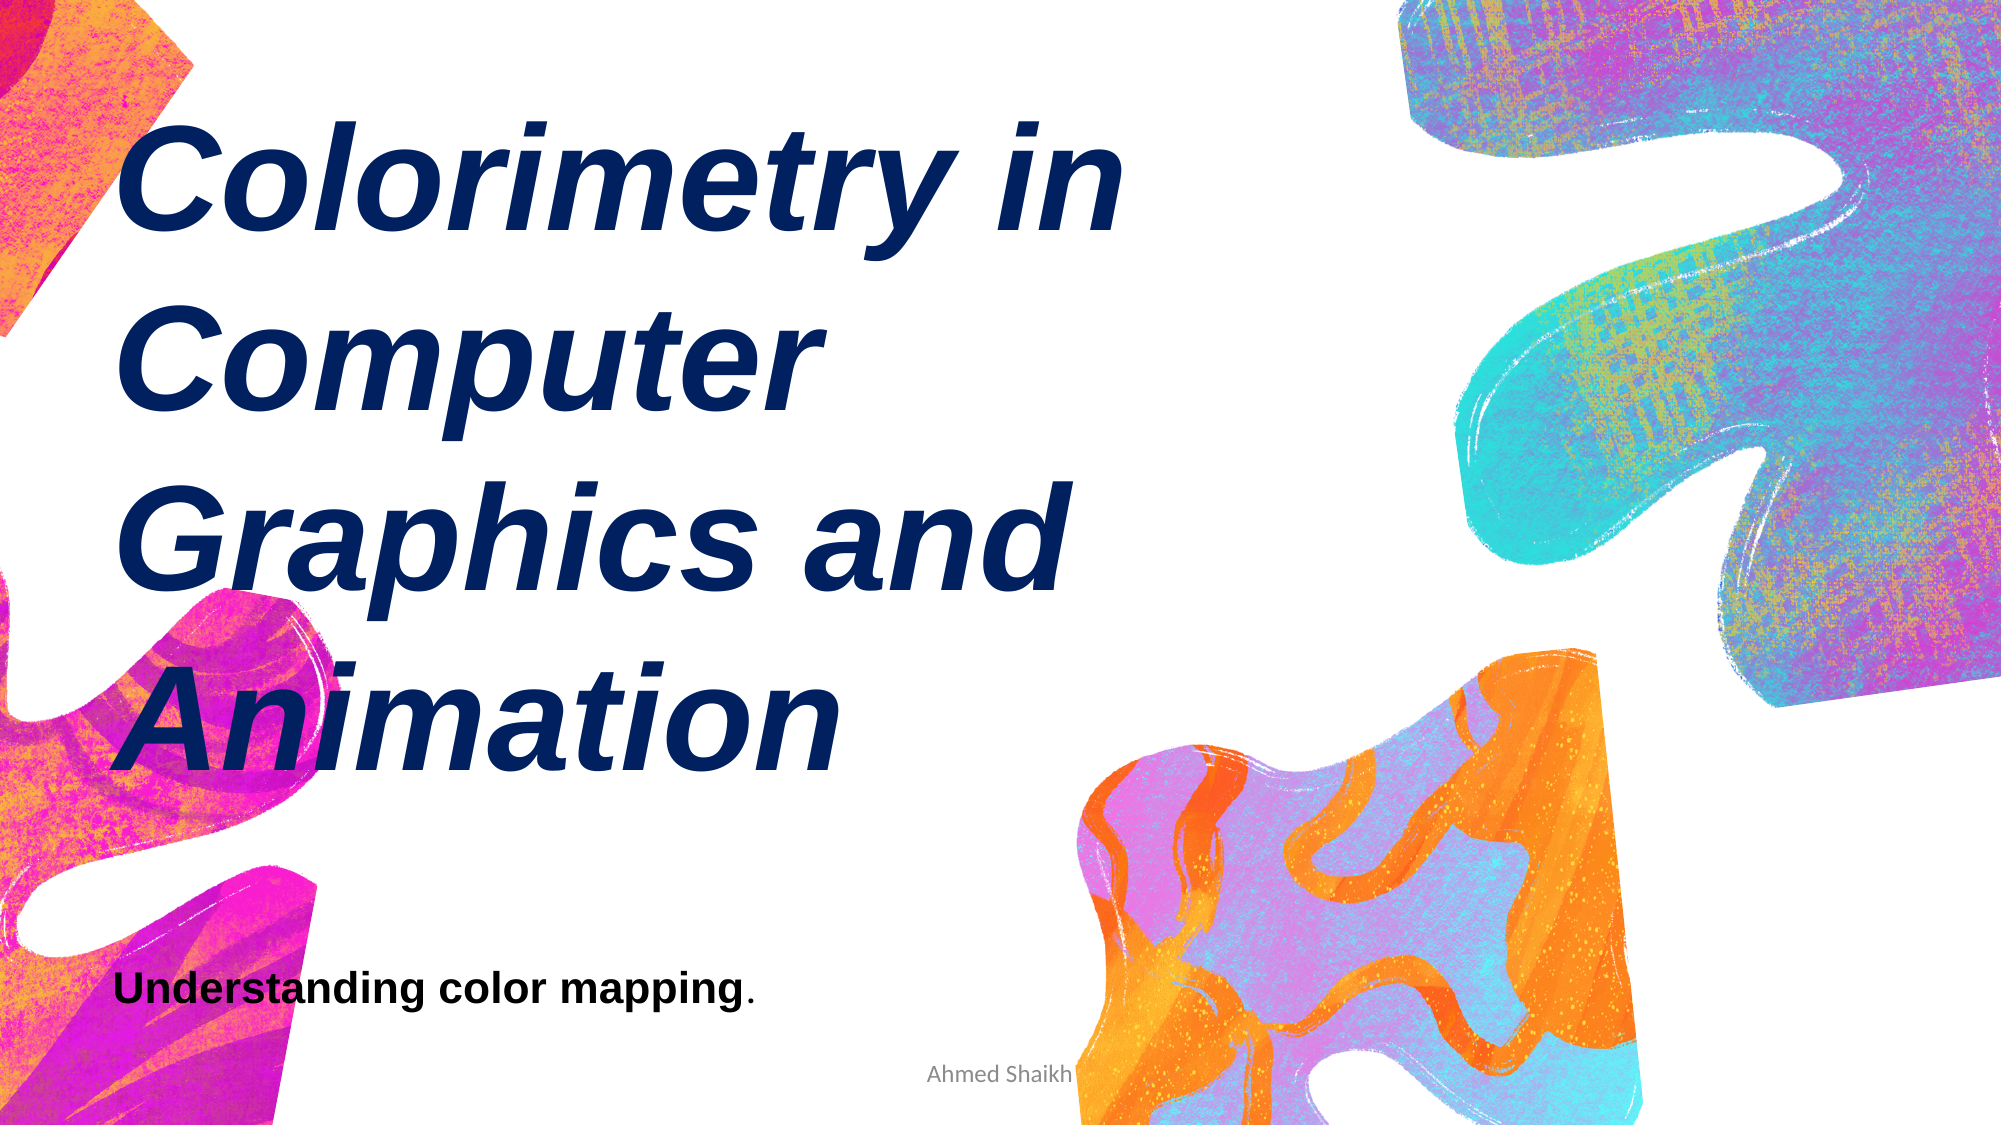

Colorimetry in Computer Graphics and Animation

Understanding color mapping.
Ahmed Shaikh